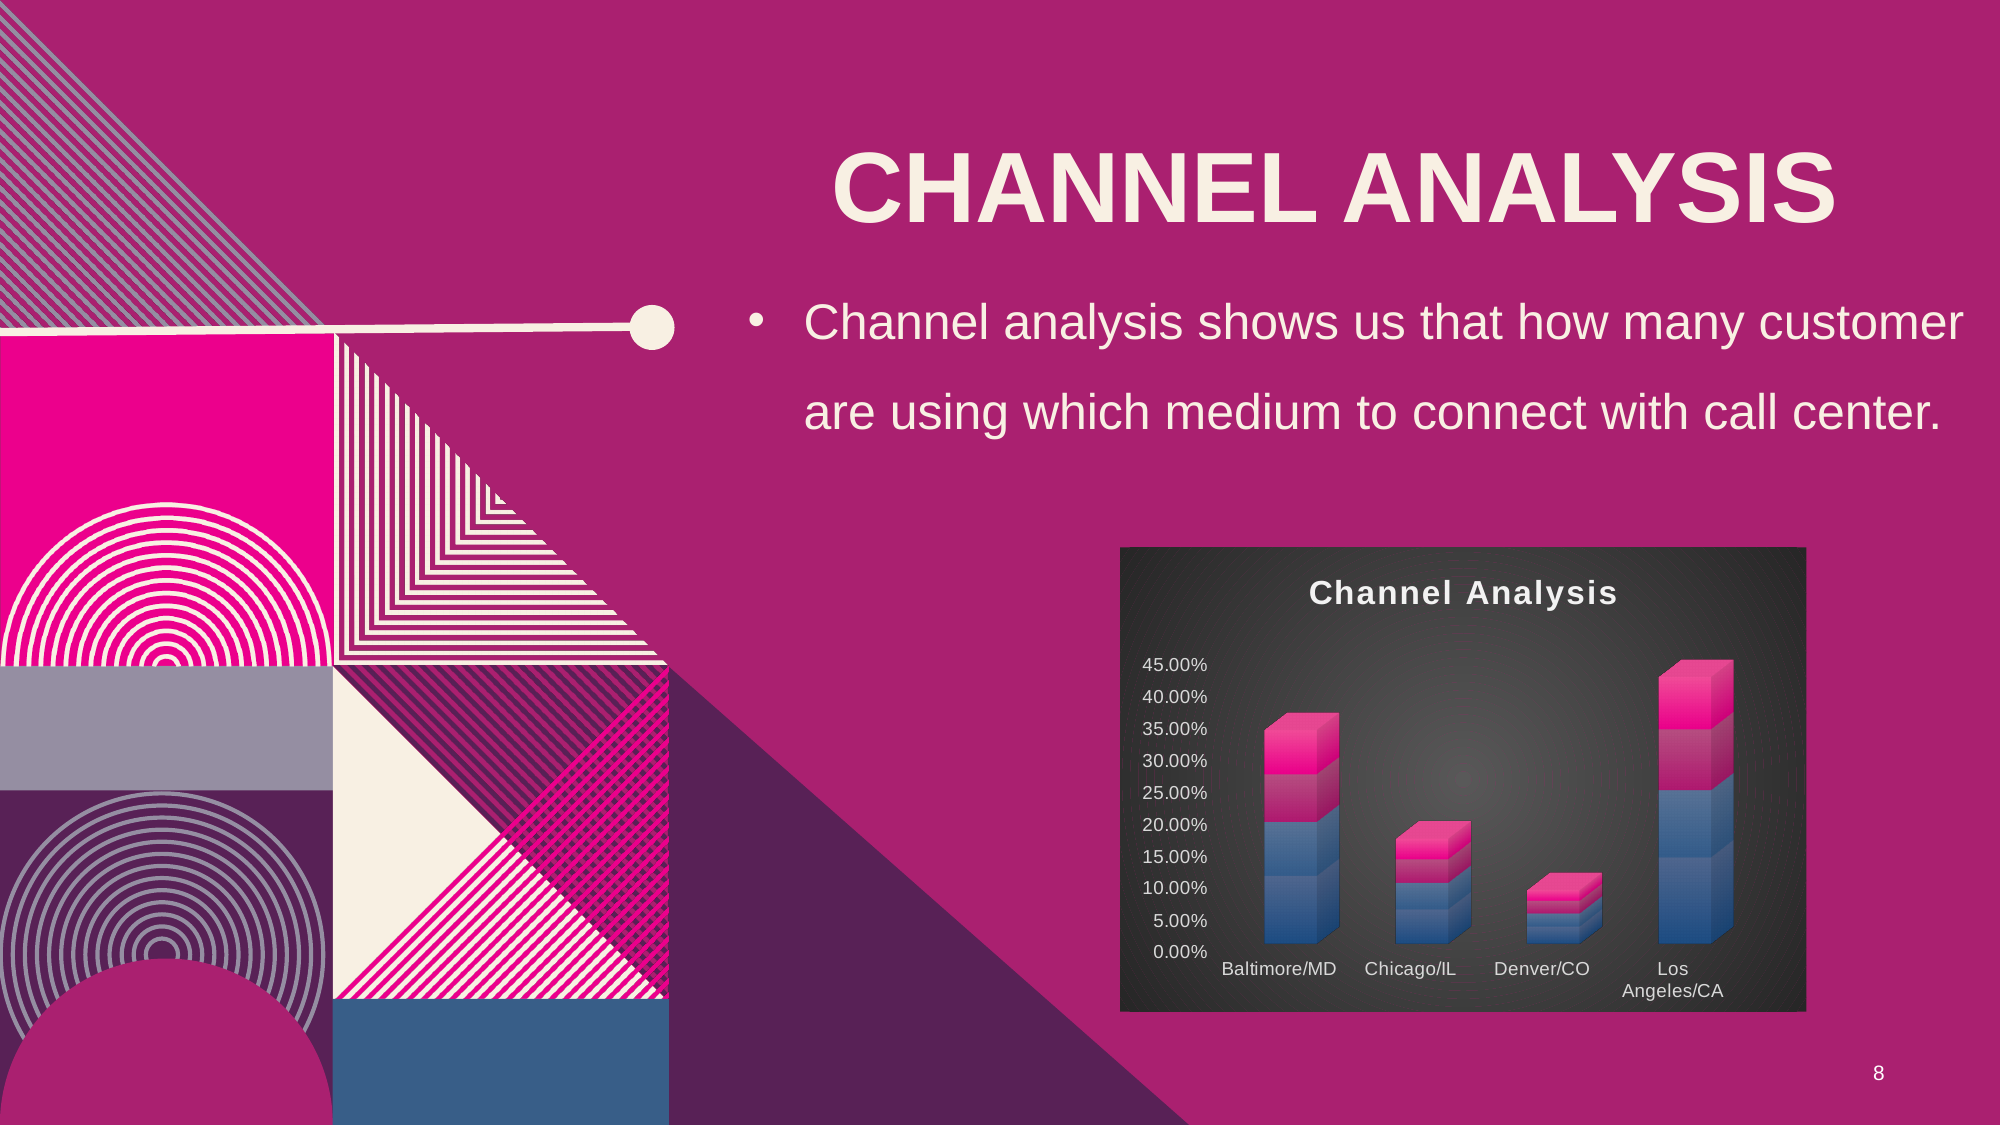

# Channel Analysis
Channel analysis shows us that how many customer are using which medium to connect with call center.

[unsupported chart]

8